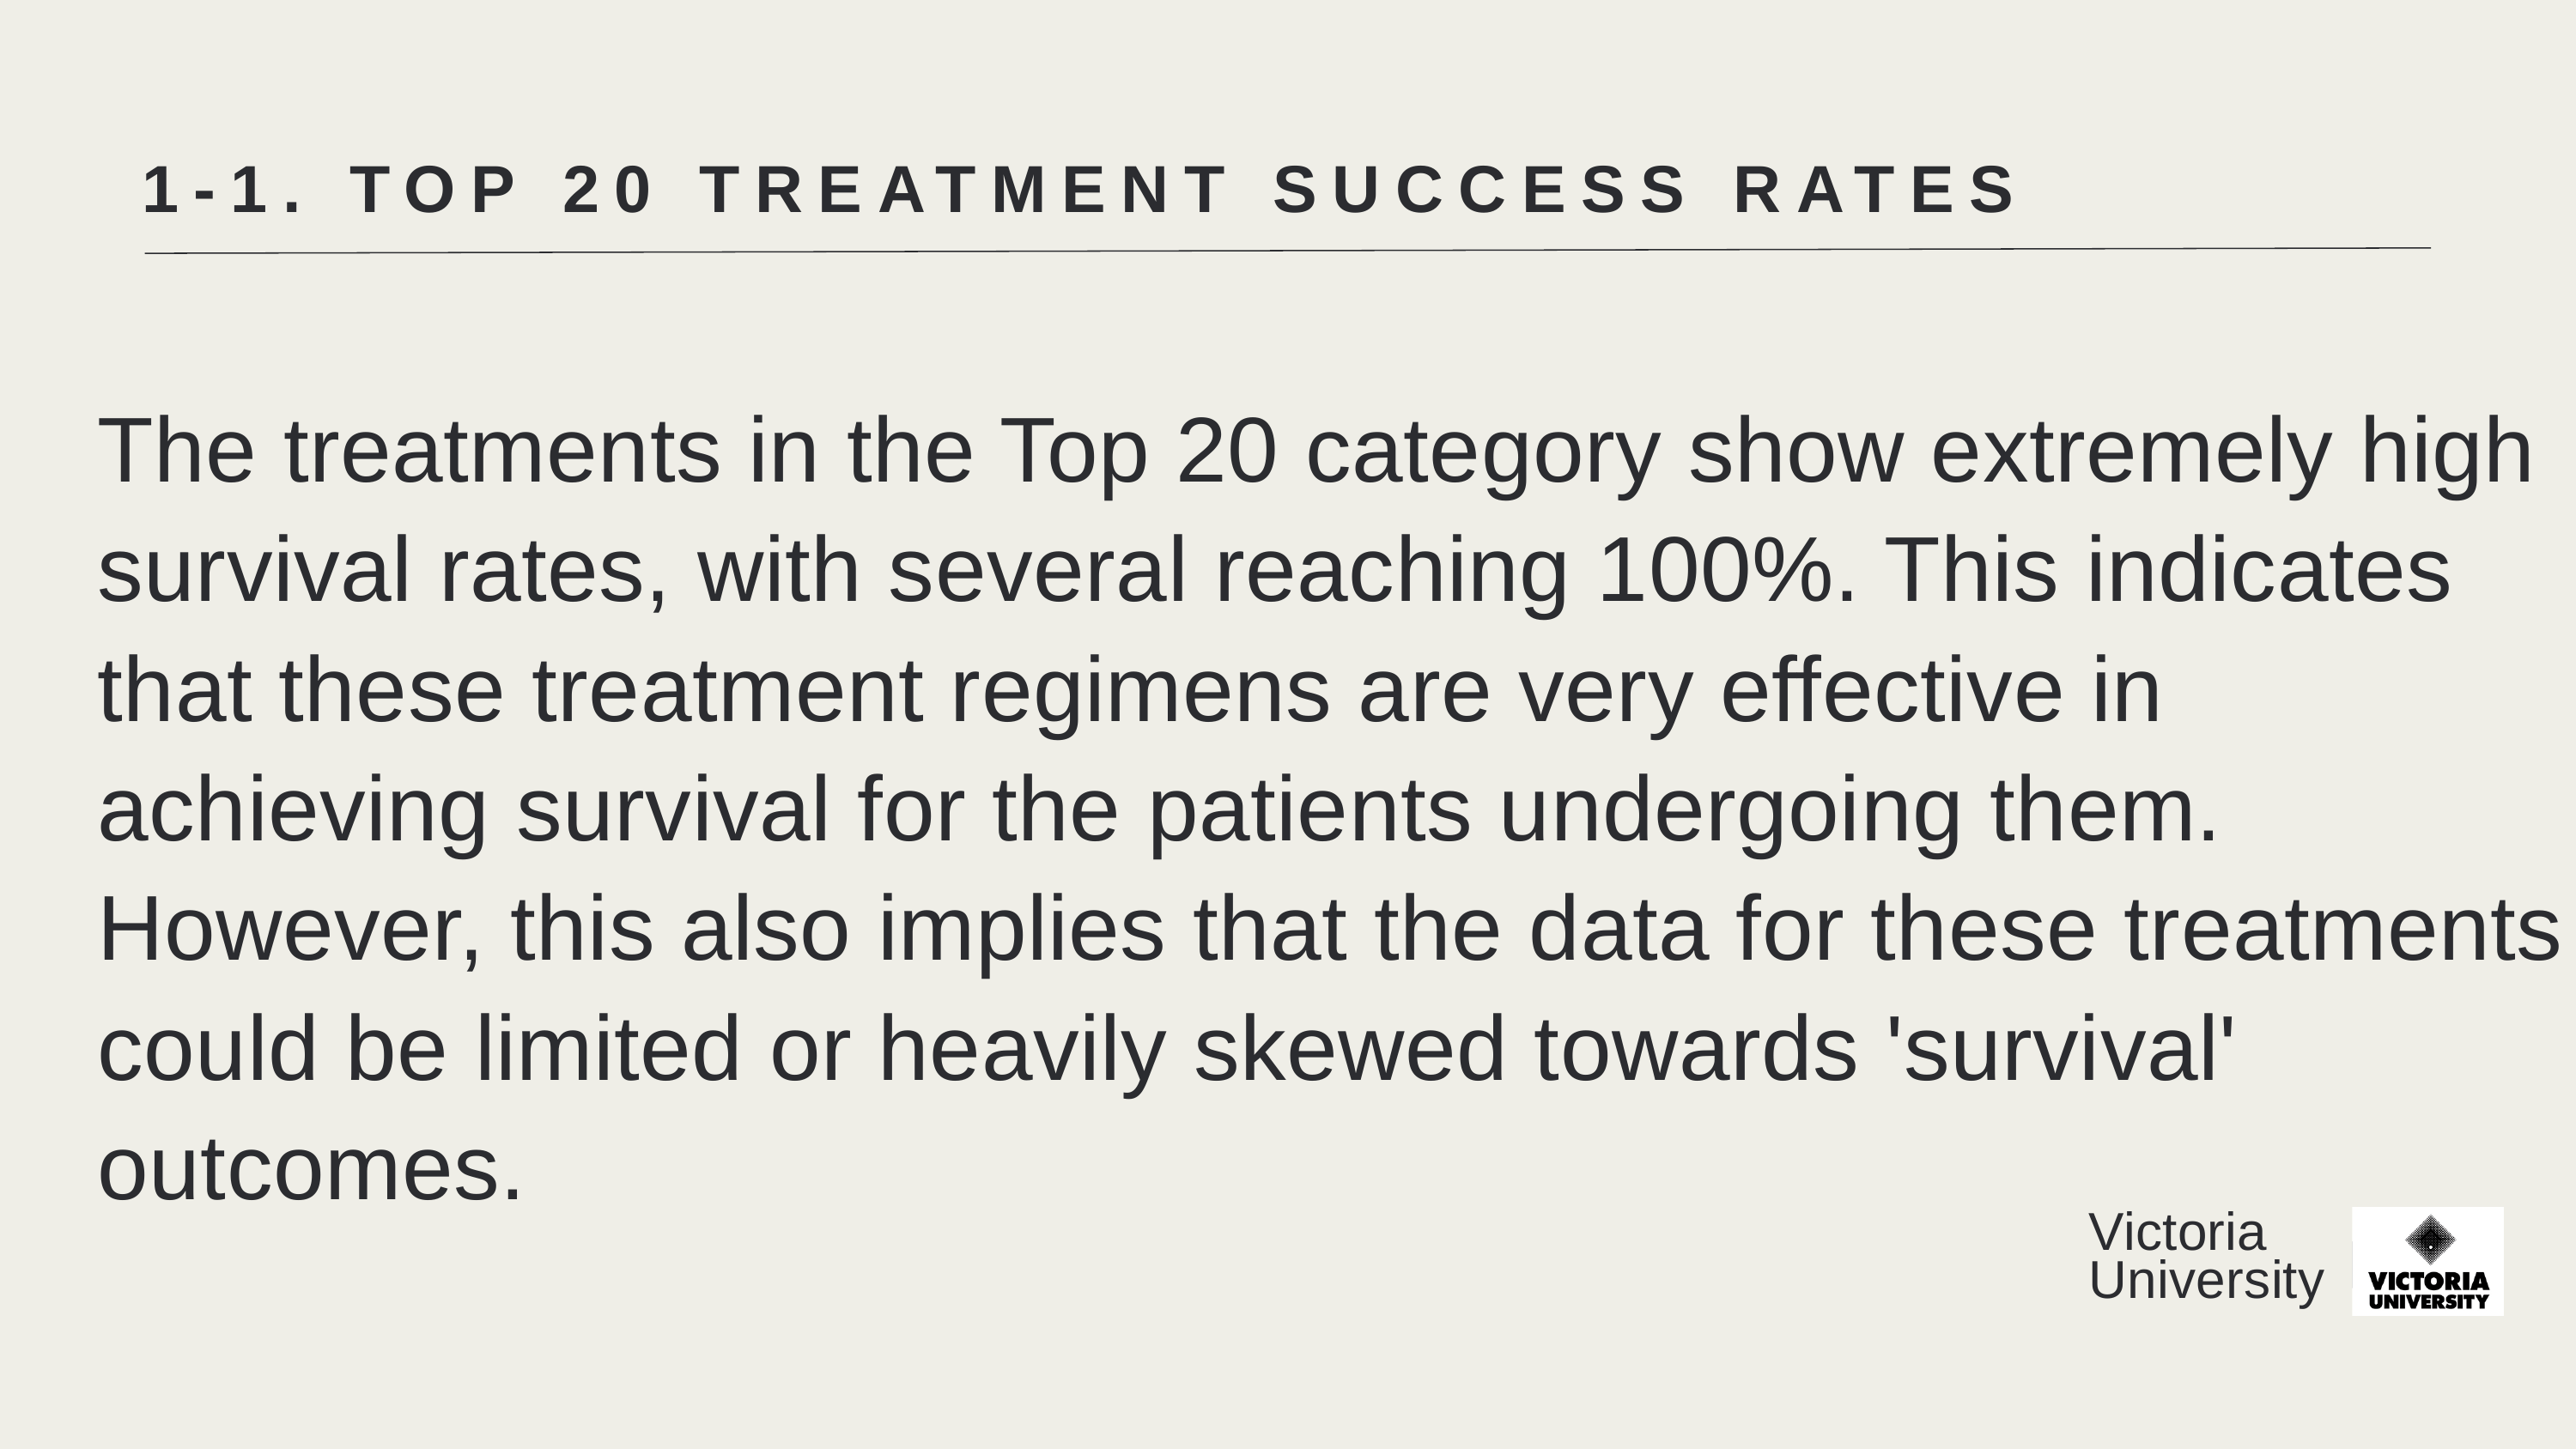

1-1. TOP 20 TREATMENT SUCCESS RATES

The treatments in the Top 20 category show extremely high survival rates, with several reaching 100%. This indicates that these treatment regimens are very effective in achieving survival for the patients undergoing them. However, this also implies that the data for these treatments could be limited or heavily skewed towards 'survival' outcomes.

Victoria
University